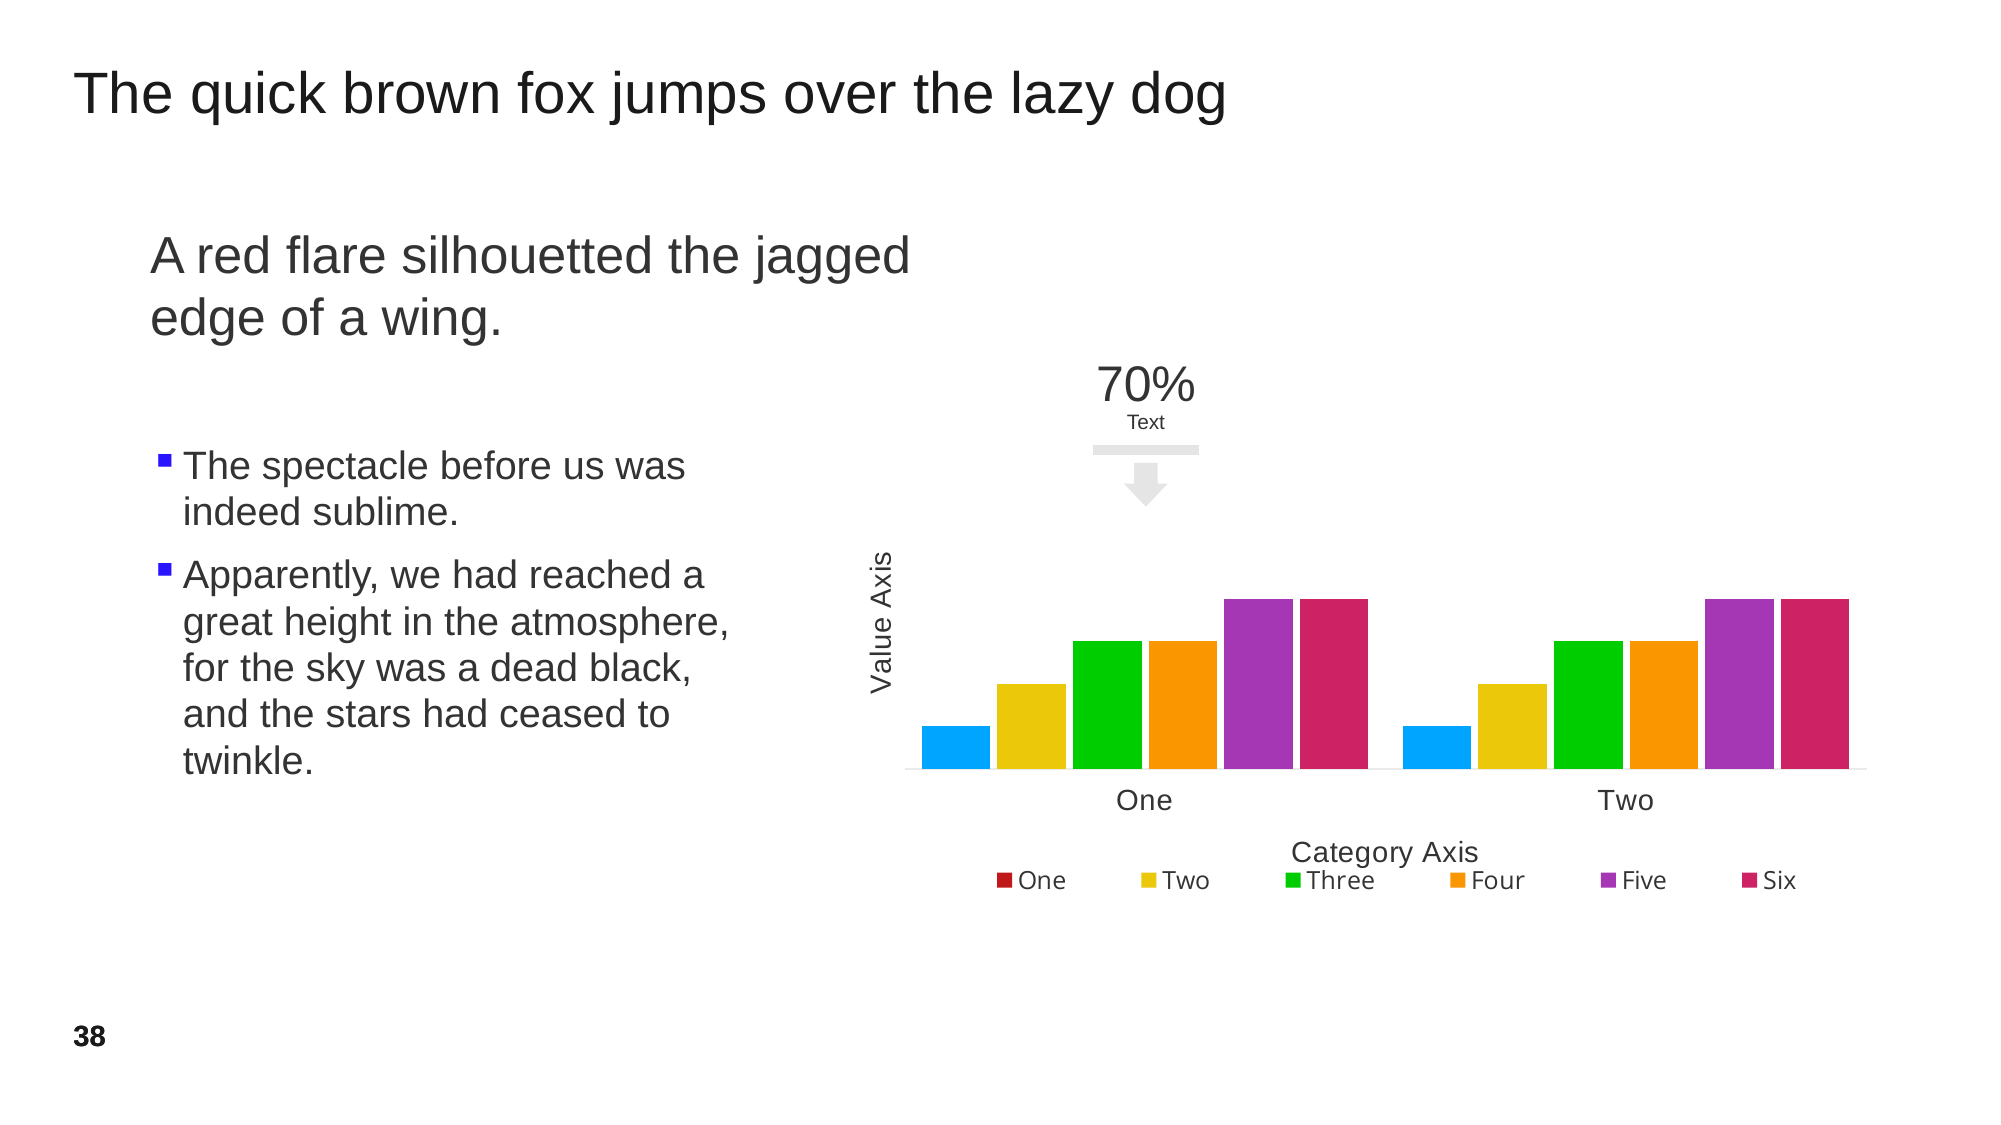

The quick brown fox jumps over the lazy dog
A red flare silhouetted the jagged edge of a wing.
70%
Text

### Chart

| Category | One | Two | Three | Four | Five | Six |
|---|---|---|---|---|---|---|
| One | 10.0 | 20.0 | 30.0 | 30.0 | 40.0 | 40.0 |
| Two | 10.0 | 20.0 | 30.0 | 30.0 | 40.0 | 40.0 |
The spectacle before us was indeed sublime.
Apparently, we had reached a great height in the atmosphere, for the sky was a dead black, and the stars had ceased to twinkle.
Section 1    |    Section 2    |    Section 3    |    Section 4